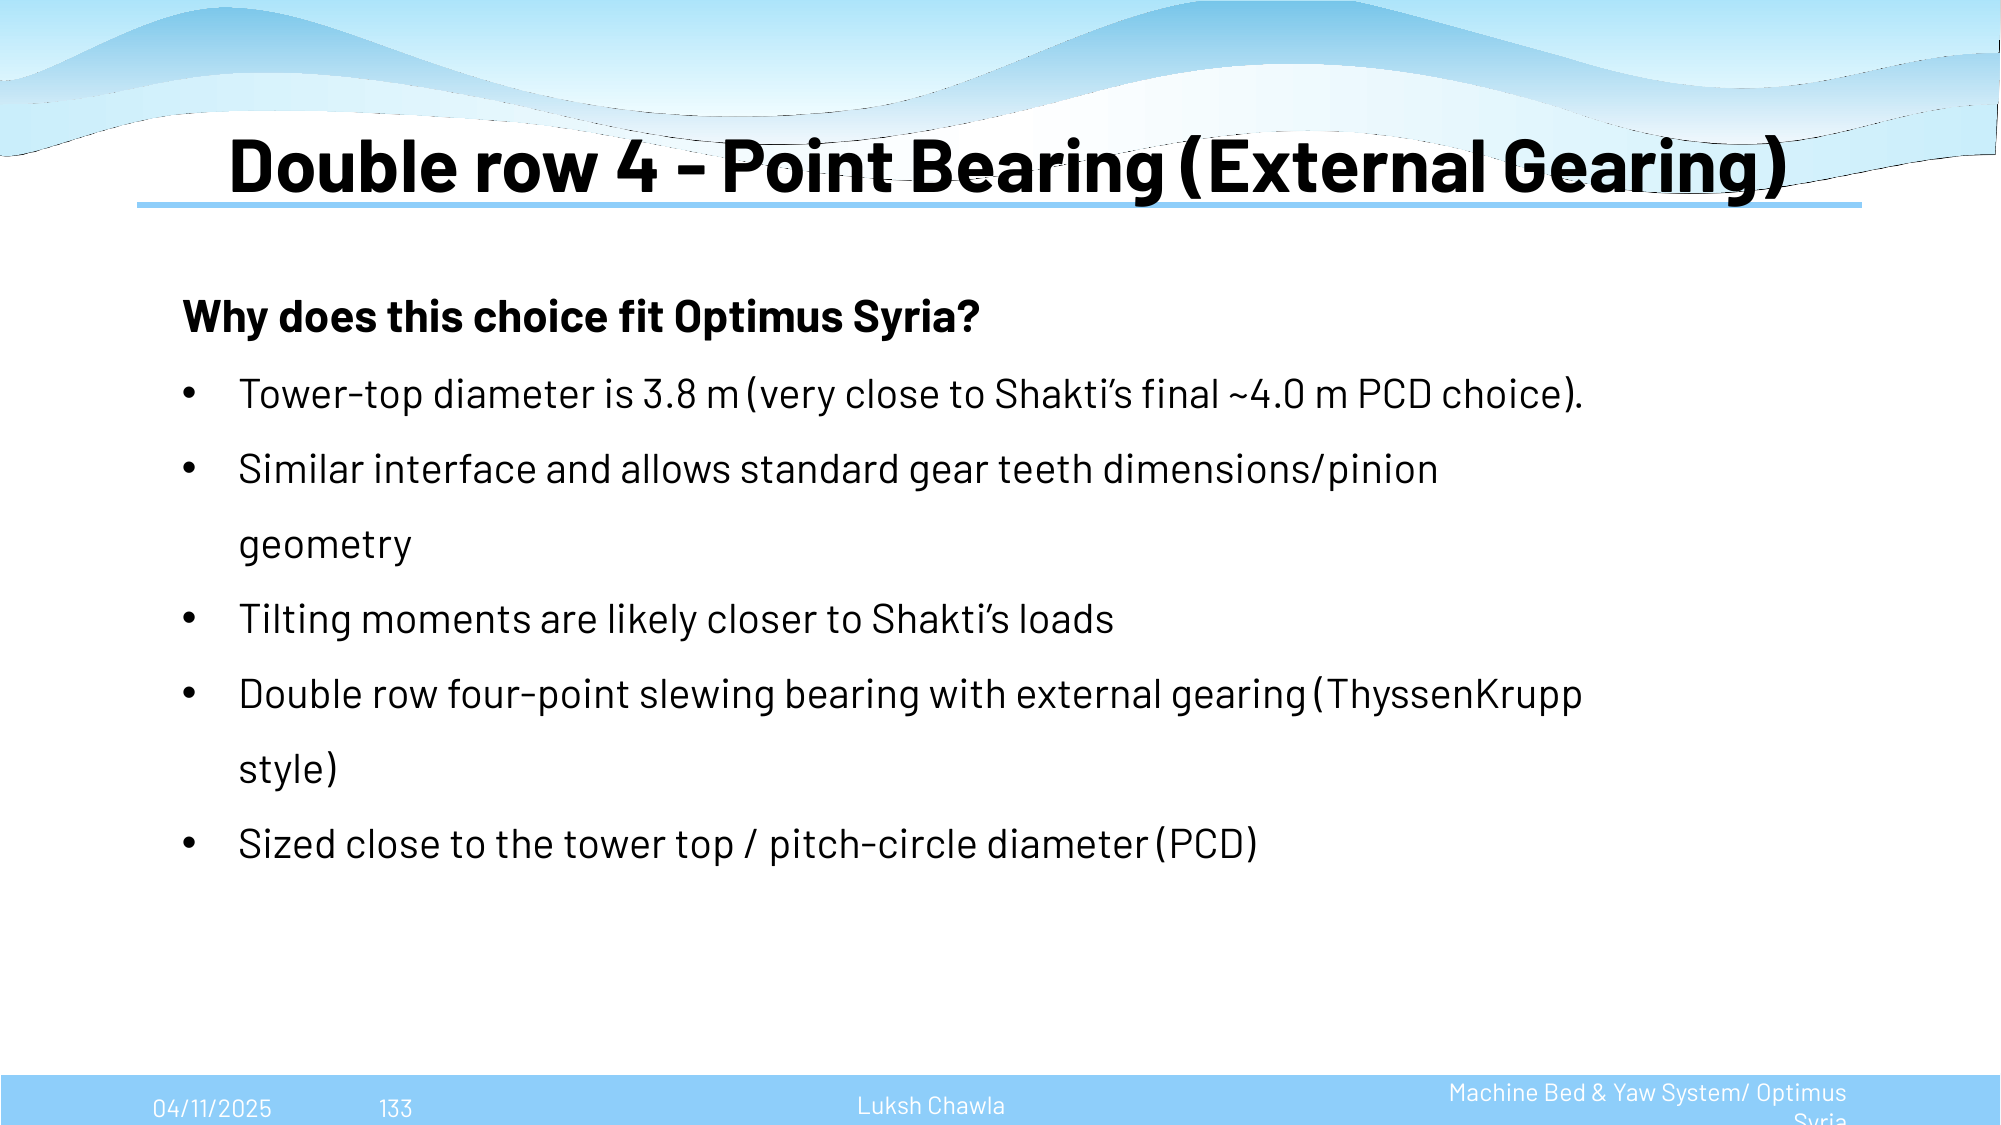

# Double row 4 - Point Bearing (External Gearing)
Why does this choice fit Optimus Syria?
Tower-top diameter is 3.8 m (very close to Shakti’s final ~4.0 m PCD choice).
Similar interface and allows standard gear teeth dimensions/pinion geometry
Tilting moments are likely closer to Shakti’s loads
Double row four-point slewing bearing with external gearing (ThyssenKrupp style)
Sized close to the tower top / pitch-circle diameter (PCD)
Luksh Chawla
Machine Bed & Yaw System/ Optimus Syria
04/11/2025
133